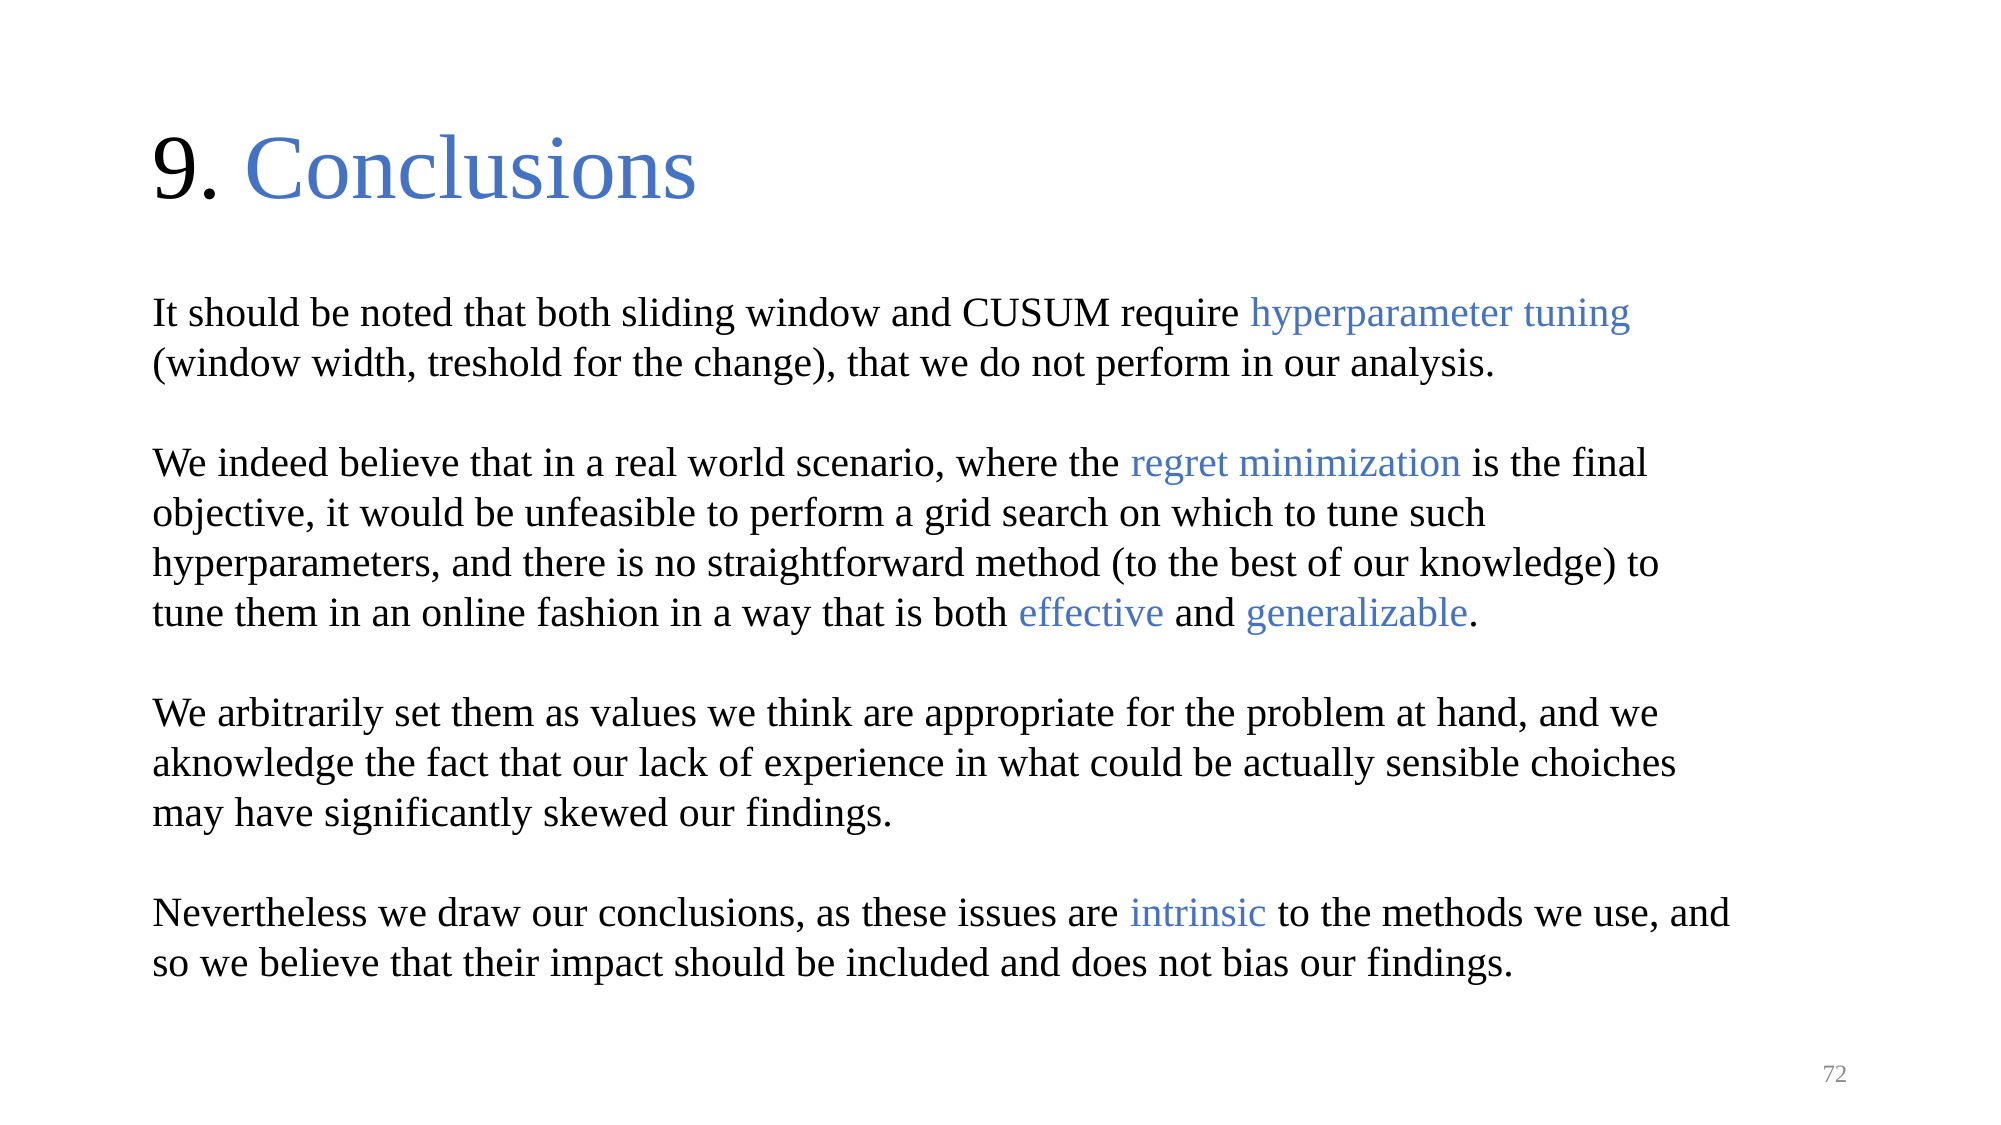

# 9. Conclusions
It should be noted that both sliding window and CUSUM require hyperparameter tuning (window width, treshold for the change), that we do not perform in our analysis.

We indeed believe that in a real world scenario, where the regret minimization is the final objective, it would be unfeasible to perform a grid search on which to tune such hyperparameters, and there is no straightforward method (to the best of our knowledge) to tune them in an online fashion in a way that is both effective and generalizable.

We arbitrarily set them as values we think are appropriate for the problem at hand, and we aknowledge the fact that our lack of experience in what could be actually sensible choiches may have significantly skewed our findings.

Nevertheless we draw our conclusions, as these issues are intrinsic to the methods we use, and so we believe that their impact should be included and does not bias our findings.
72